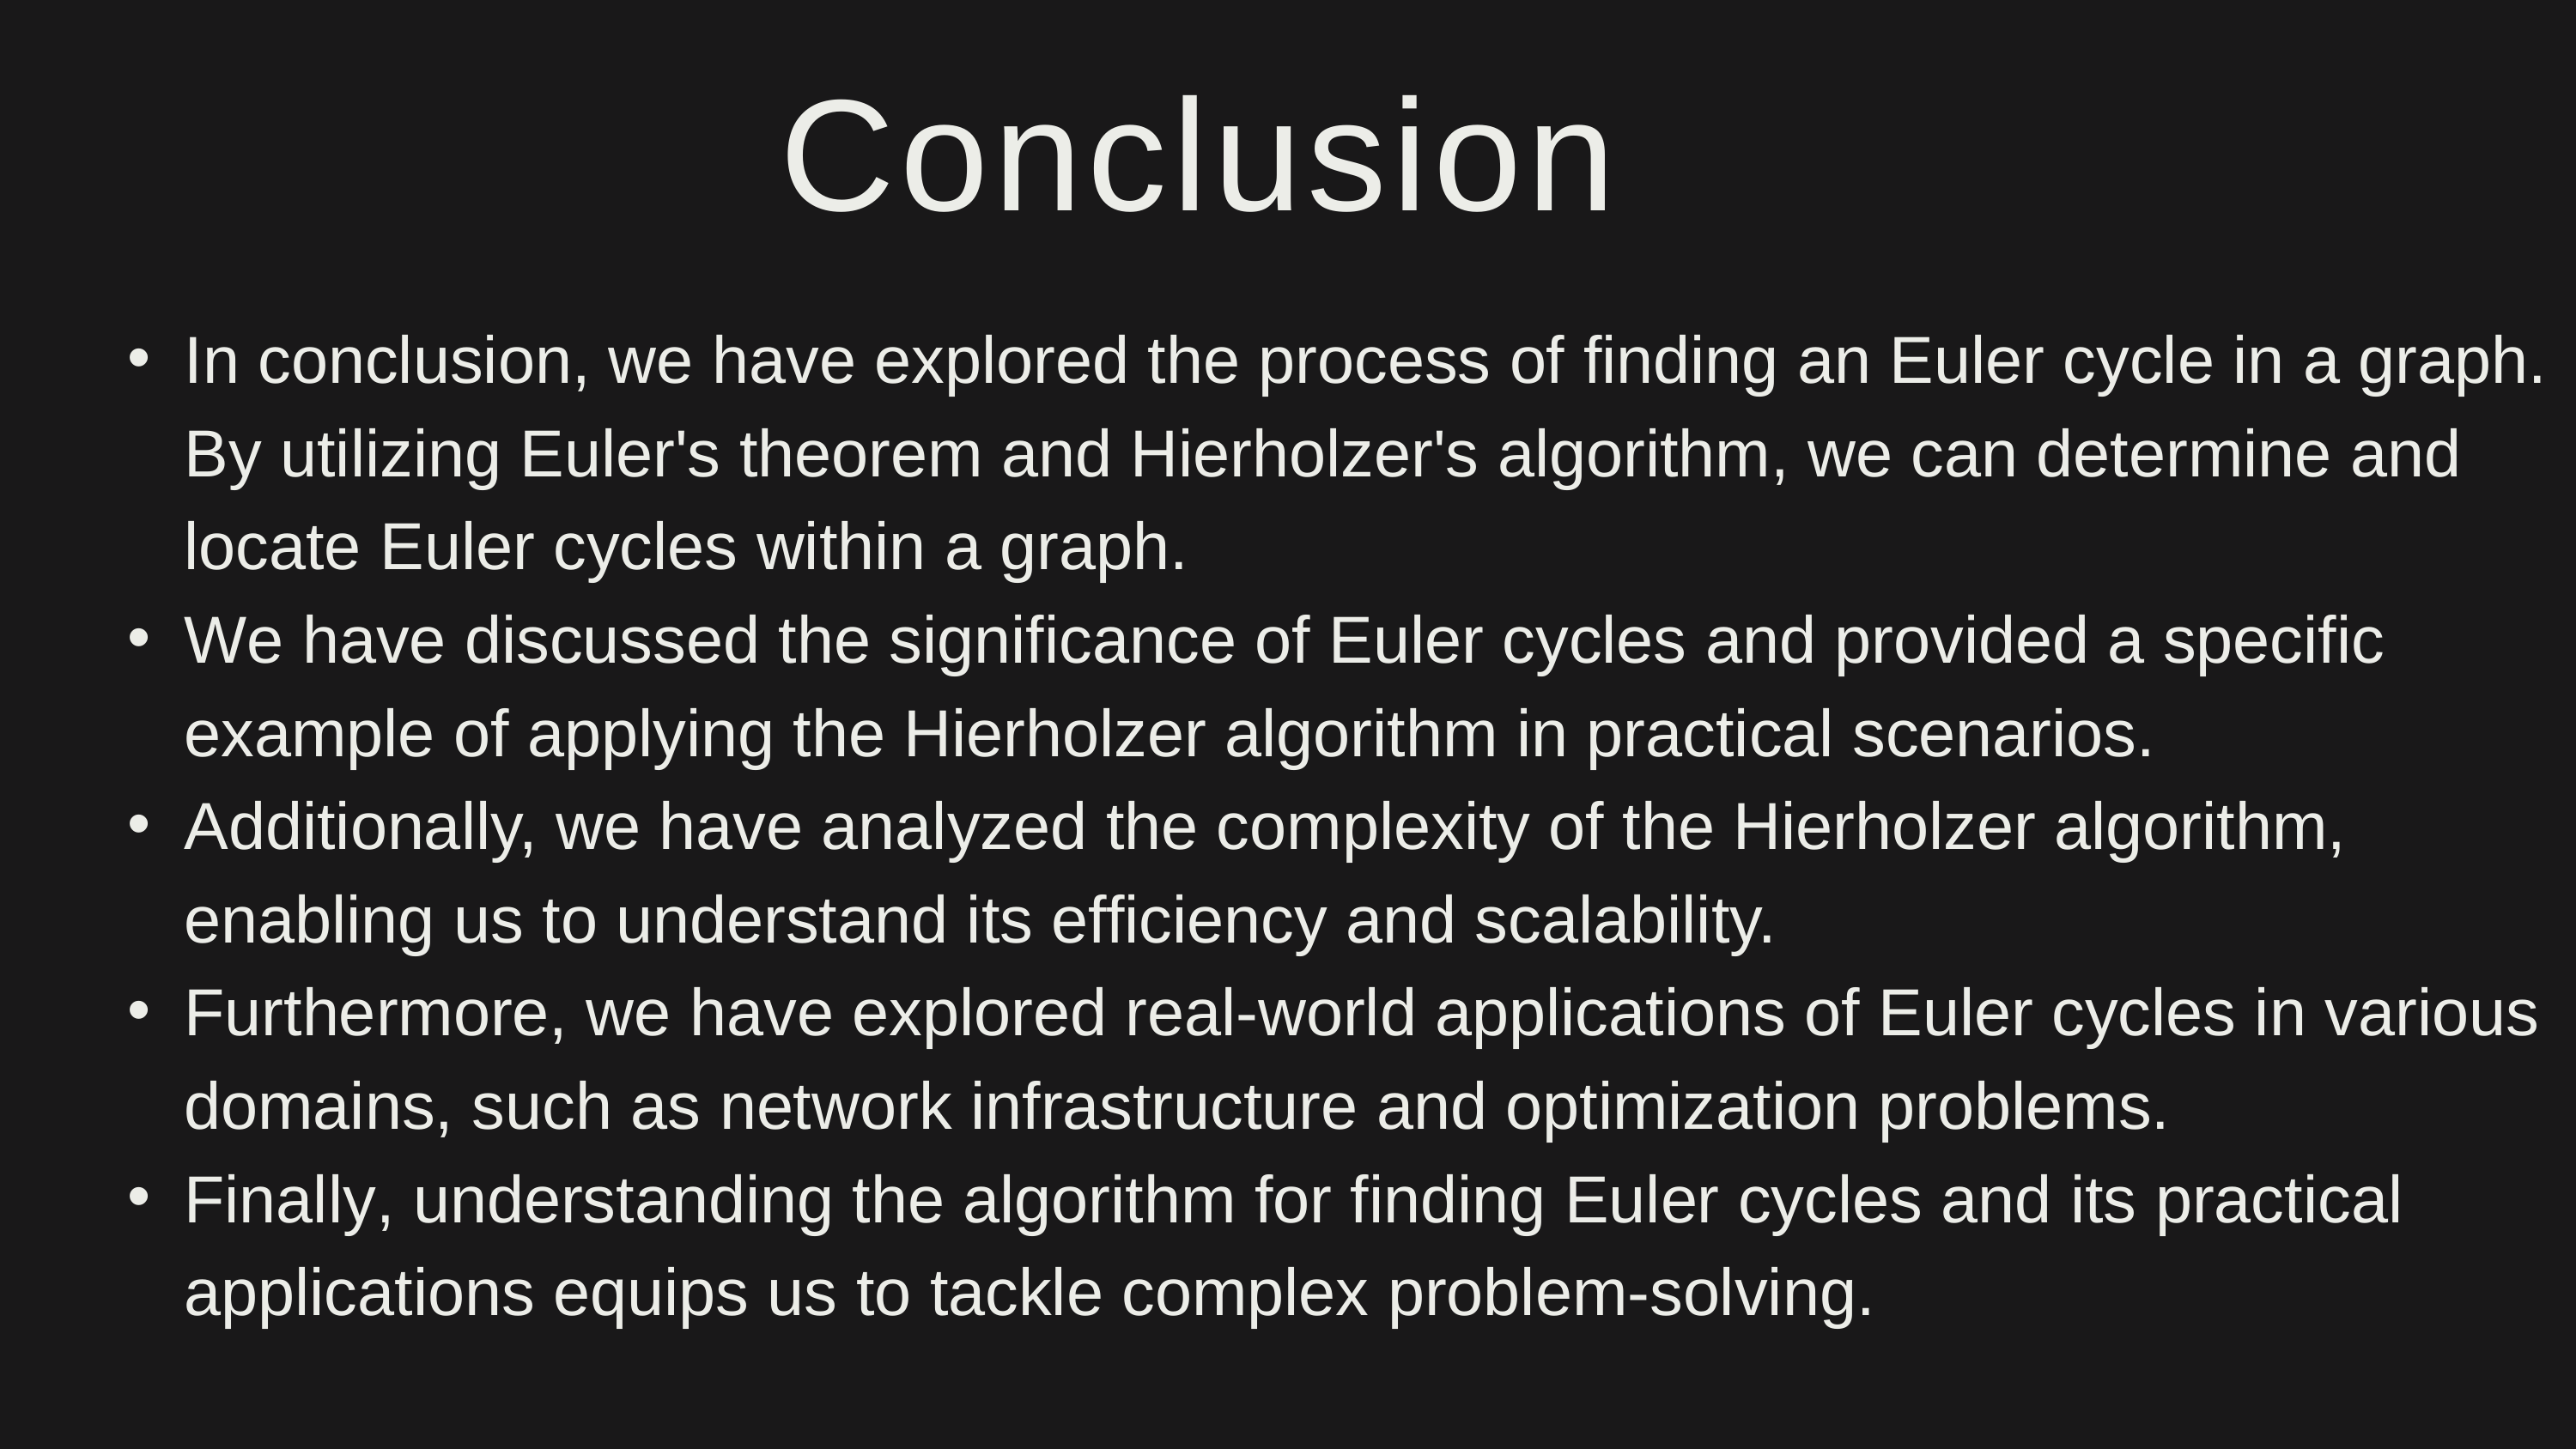

Conclusion
In conclusion, we have explored the process of finding an Euler cycle in a graph. By utilizing Euler's theorem and Hierholzer's algorithm, we can determine and locate Euler cycles within a graph.
We have discussed the significance of Euler cycles and provided a specific example of applying the Hierholzer algorithm in practical scenarios.
Additionally, we have analyzed the complexity of the Hierholzer algorithm, enabling us to understand its efficiency and scalability.
Furthermore, we have explored real-world applications of Euler cycles in various domains, such as network infrastructure and optimization problems.
Finally, understanding the algorithm for finding Euler cycles and its practical applications equips us to tackle complex problem-solving.